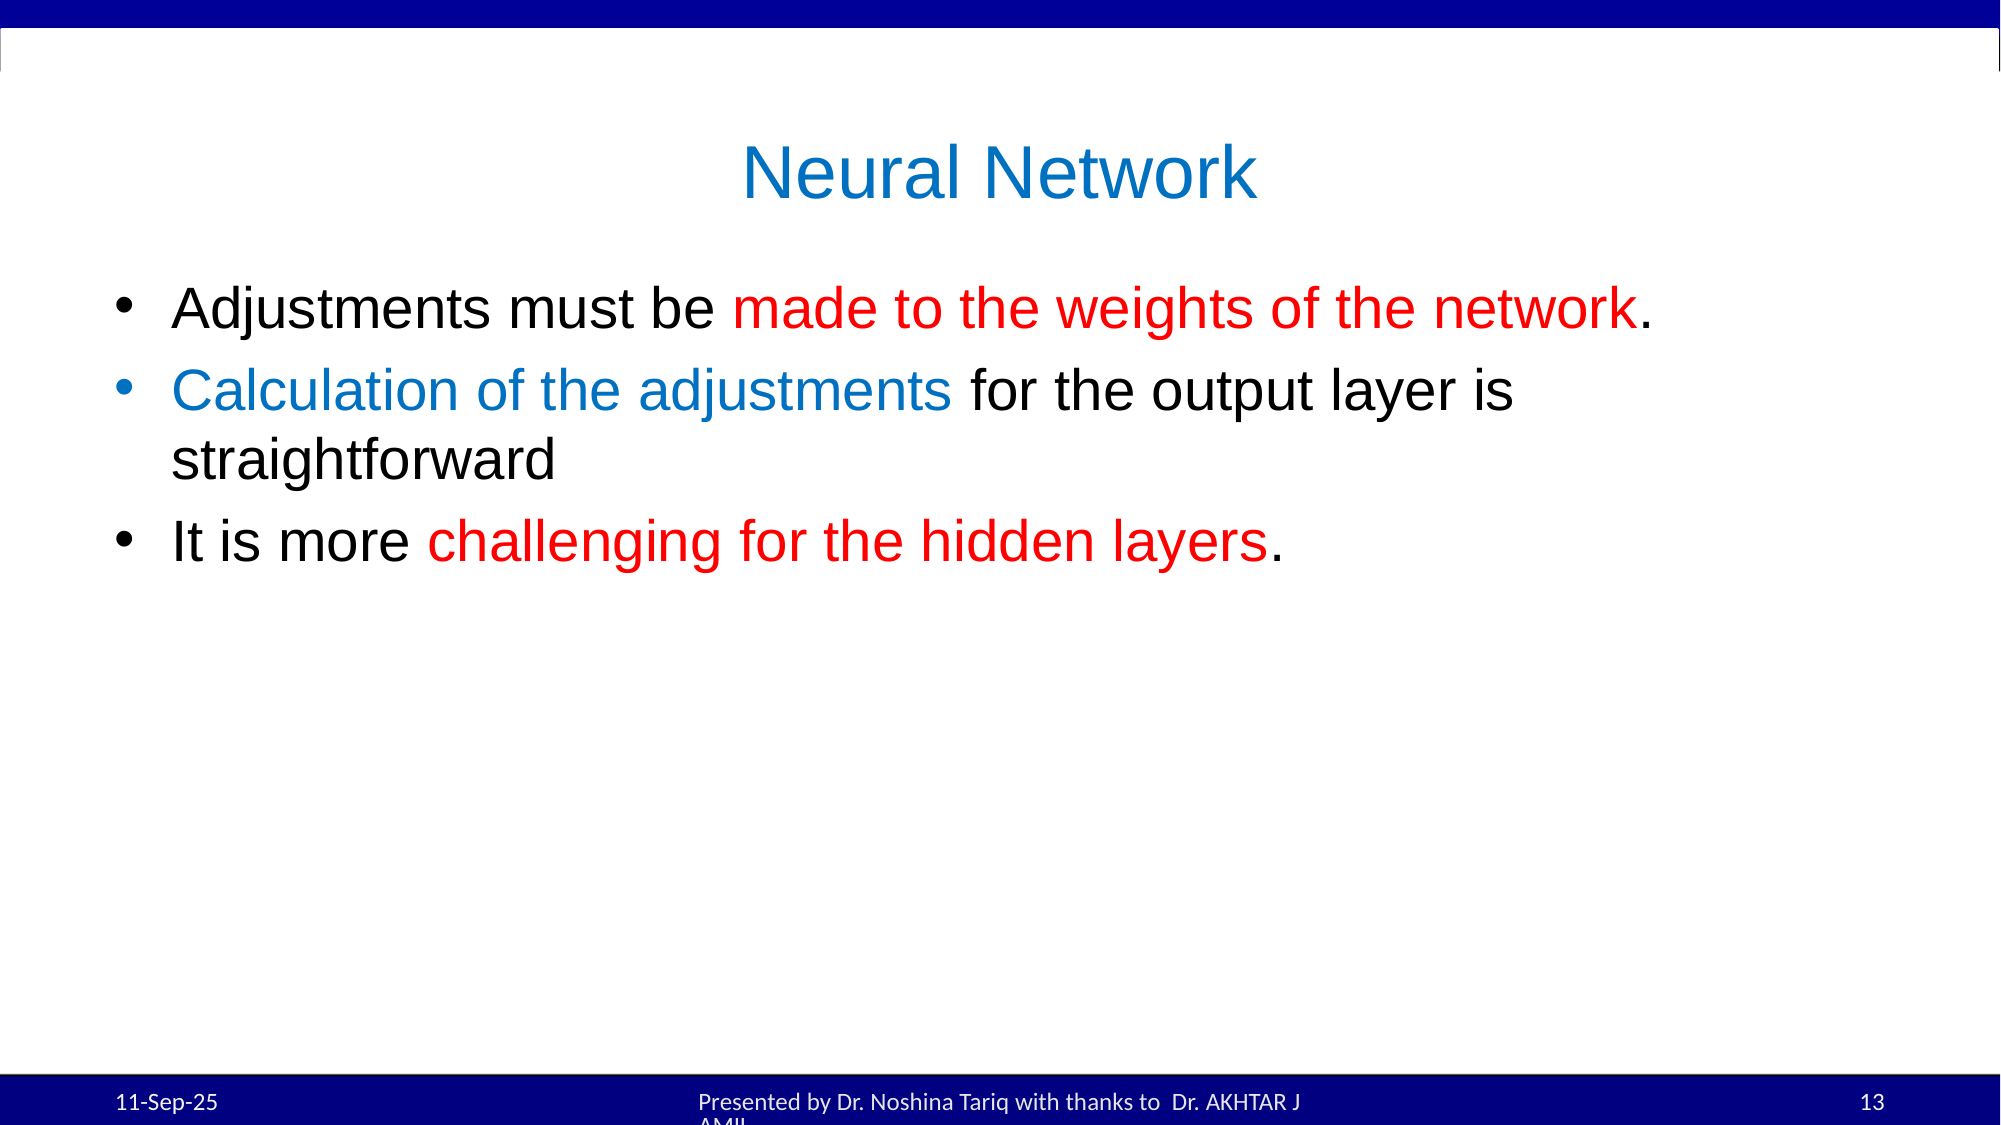

# Neural Network
Adjustments must be made to the weights of the network.
Calculation of the adjustments for the output layer is straightforward
It is more challenging for the hidden layers.

11-Sep-25
Presented by Dr. Noshina Tariq with thanks to  Dr. AKHTAR JAMIL
13